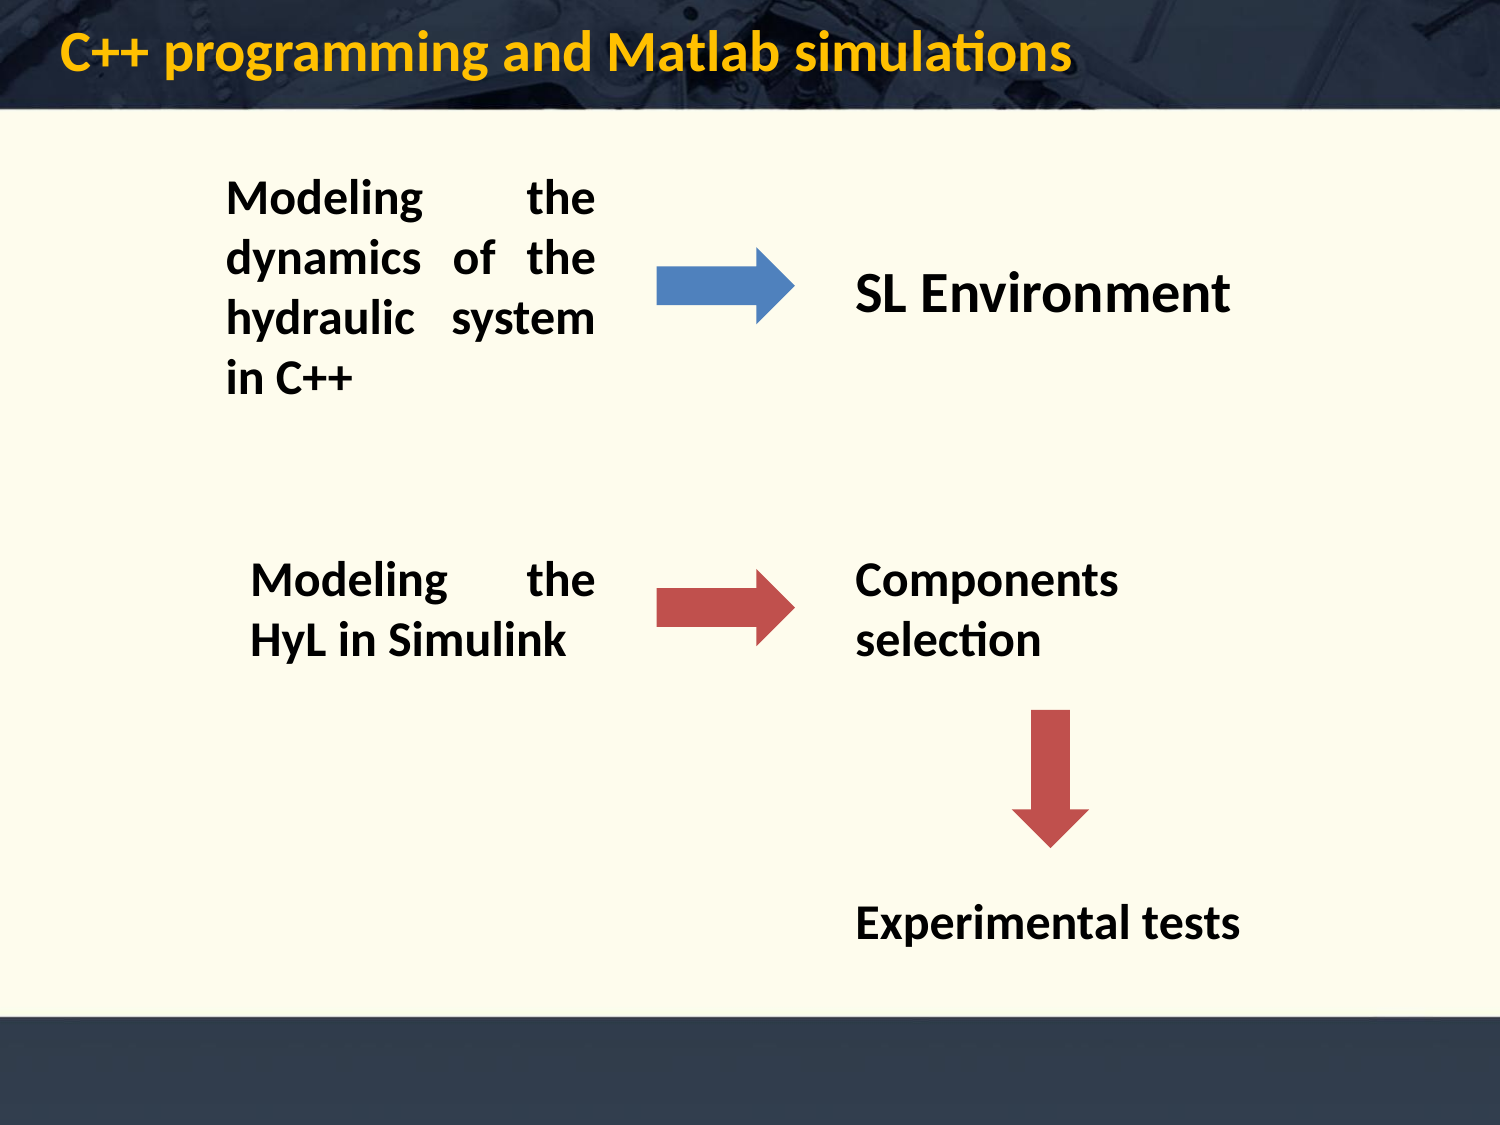

C++ programming and Matlab simulations
Modeling the dynamics of the hydraulic system in C++

SL Environment
Modeling the HyL in Simulink
Components selection

Experimental tests